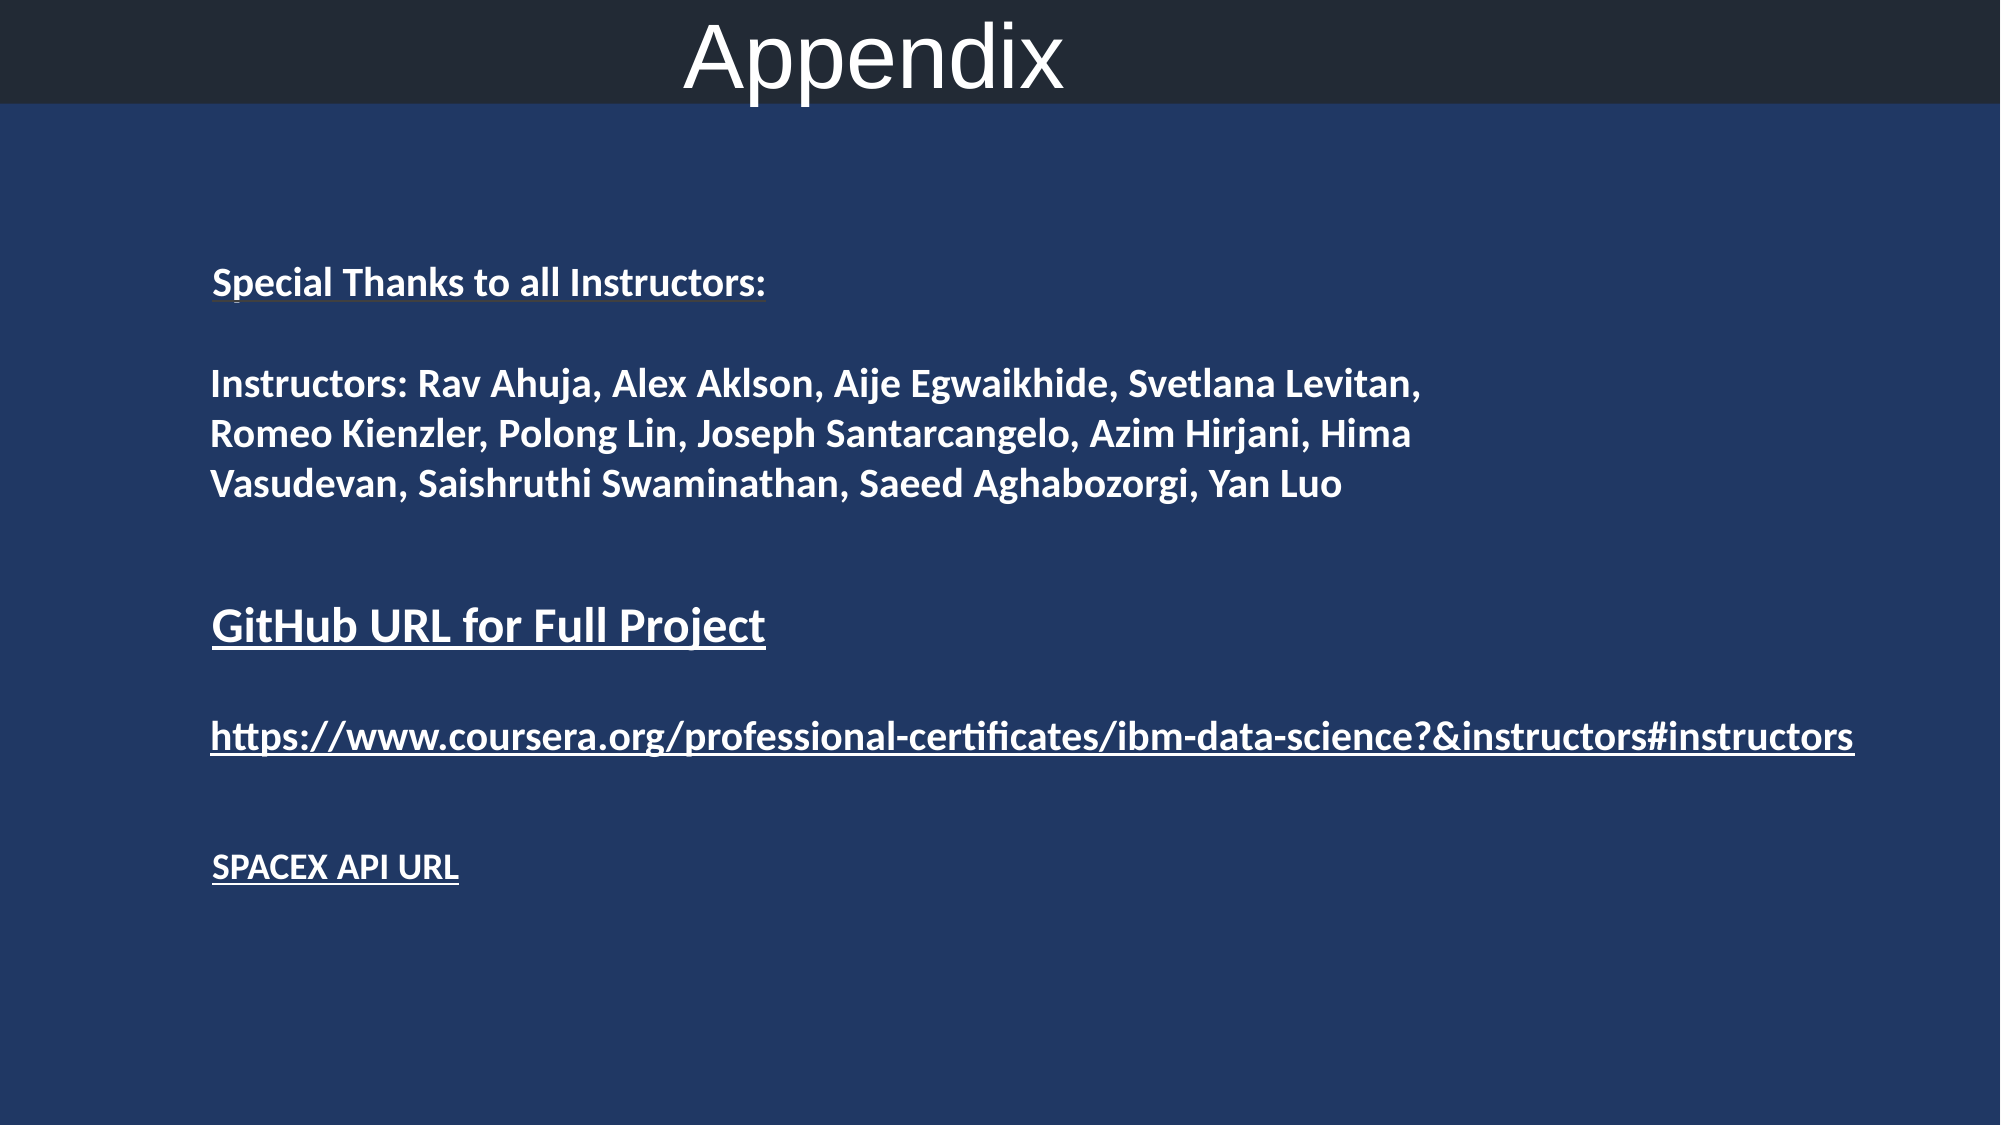

Appendix
Conclusions
Special Thanks to all Instructors:

Instructors: Rav Ahuja, Alex Aklson, Aije Egwaikhide, Svetlana Levitan, Romeo Kienzler, Polong Lin, Joseph Santarcangelo, Azim Hirjani, Hima Vasudevan, Saishruthi Swaminathan, Saeed Aghabozorgi, Yan Luo
Point 1
Point 2
Point 3
Point 4
…
GitHub URL for Full Project
https://www.coursera.org/professional-certificates/ibm-data-science?&instructors#instructors
SPACEX API URL
47